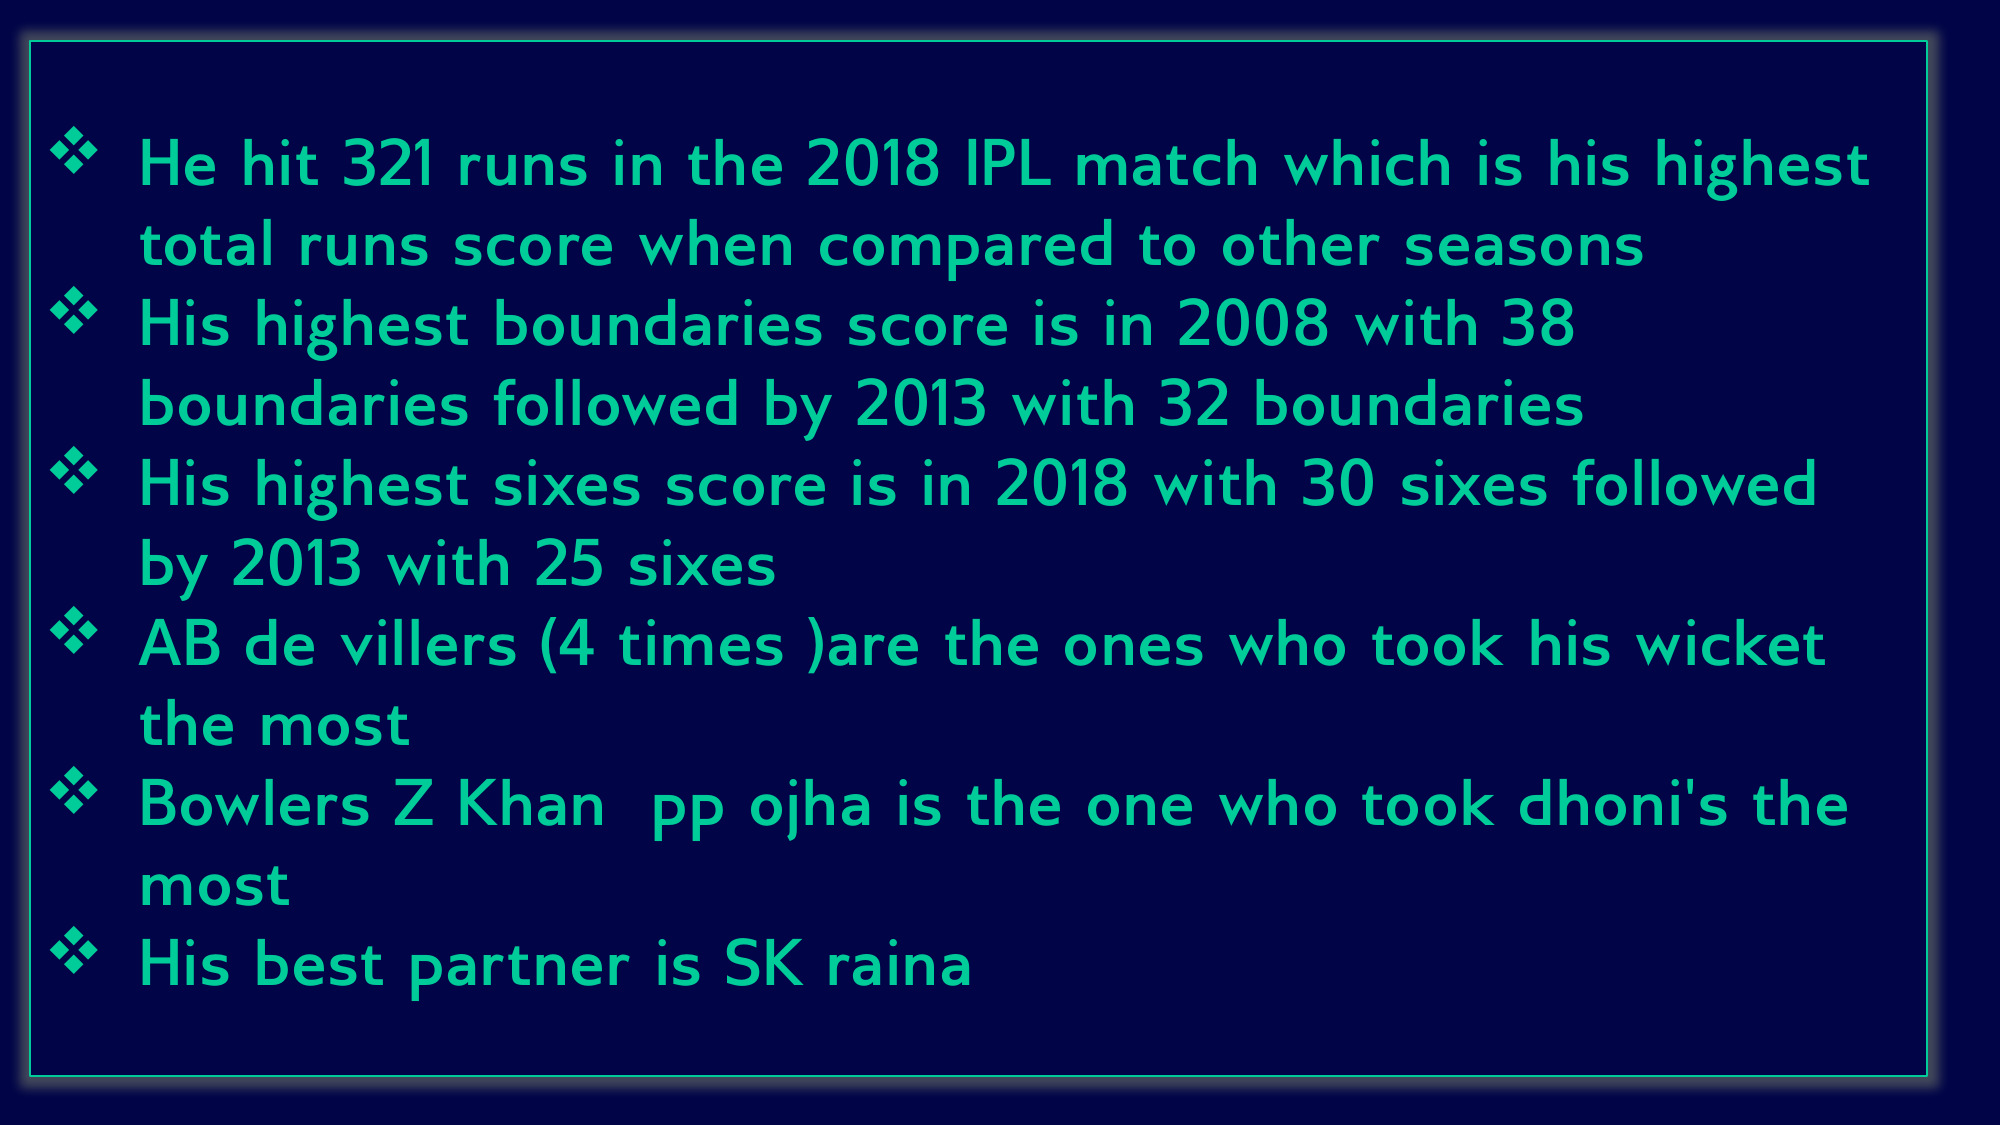

He hit 321 runs in the 2018 IPL match which is his highest total runs score when compared to other seasons
His highest boundaries score is in 2008 with 38 boundaries followed by 2013 with 32 boundaries
His highest sixes score is in 2018 with 30 sixes followed by 2013 with 25 sixes
AB de villers (4 times )are the ones who took his wicket the most
Bowlers Z Khan  pp ojha is the one who took dhoni's the most
His best partner is SK raina